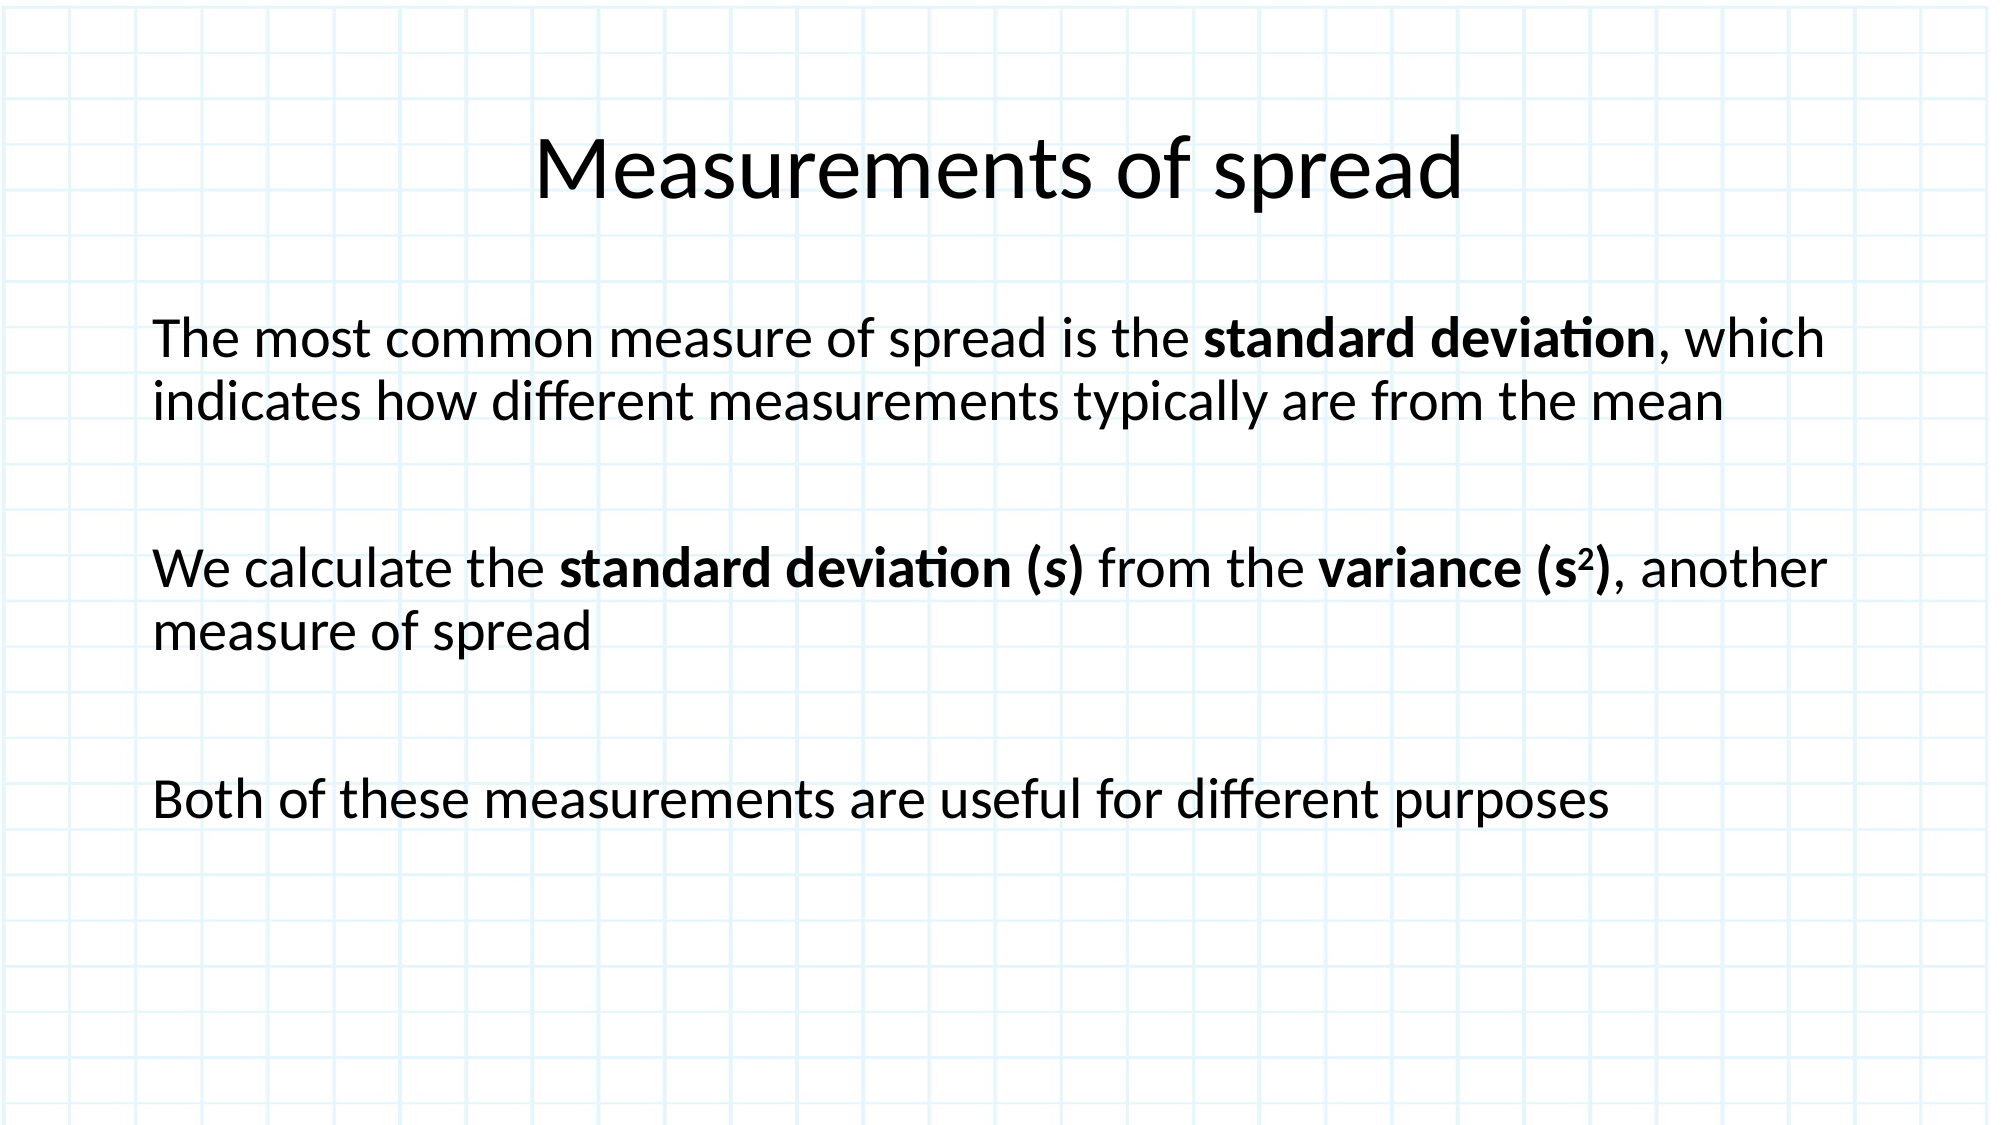

# Measurements of spread
The most common measure of spread is the standard deviation, which indicates how different measurements typically are from the mean

We calculate the standard deviation (s) from the variance (s2), another measure of spread

Both of these measurements are useful for different purposes